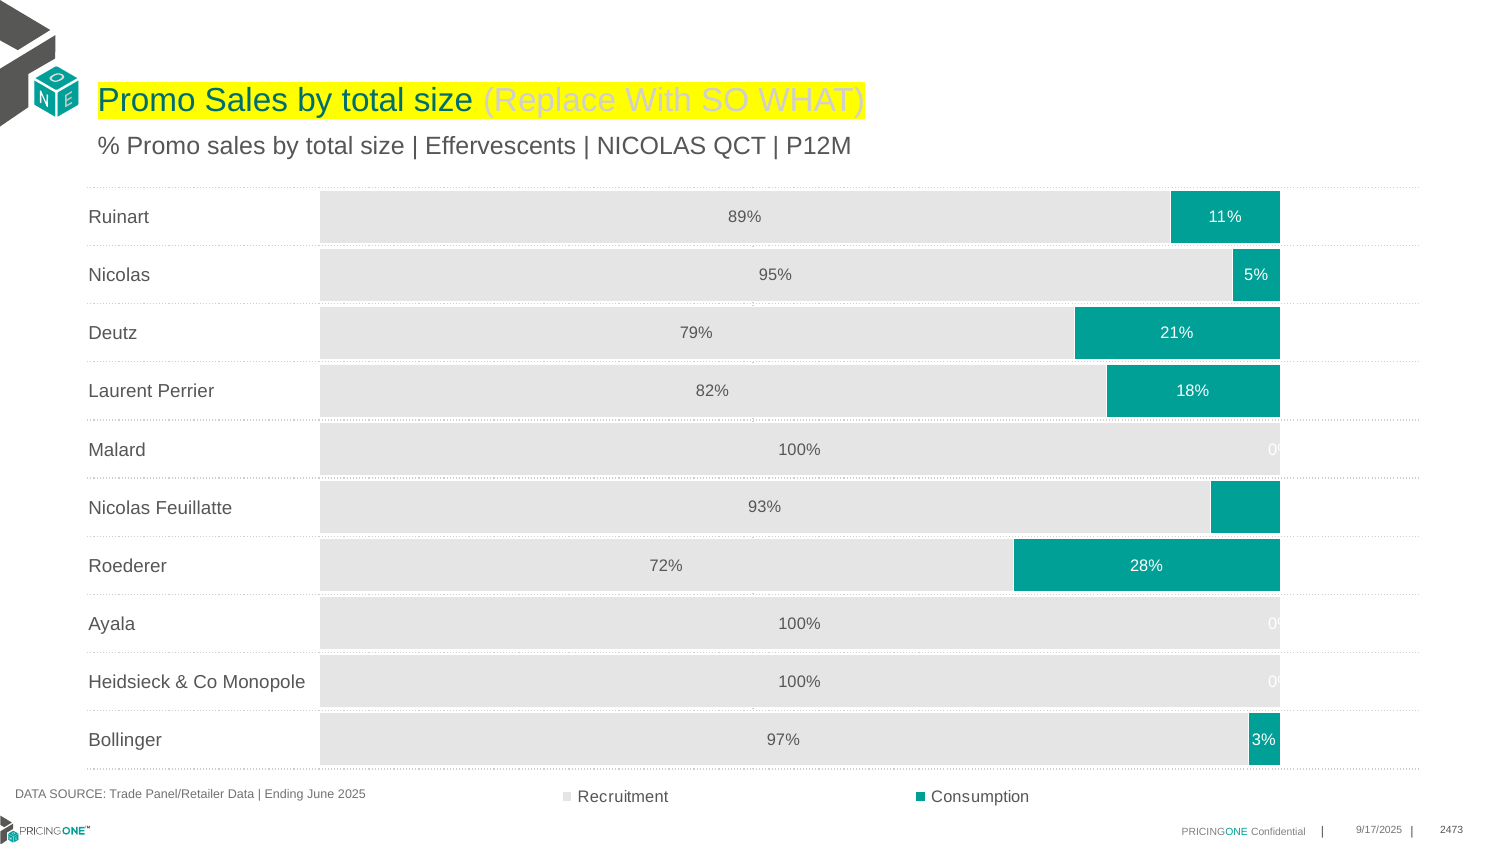

# Promo Sales by total size (Replace With SO WHAT)

% Promo sales by total size | Effervescents | NICOLAS QCT | P12M

### Chart

| Category | Recruitment | Consumption |
|---|---|---|
| Ruinart | 0.8856635354824738 | 0.11433646451752622 |
| Nicolas | 0.9501710199004975 | 0.04982898009950254 |
| Deutz | 0.7852883440127412 | 0.21471165598725883 |
| Laurent Perrier | 0.8186291973646084 | 0.18137080263539163 |
| Malard | 1.0 | 0.0 |
| Nicolas Feuillatte | 0.9273768260493412 | 0.07262317395065876 |
| Roederer | 0.7221126405909014 | 0.2778873594090986 |
| Ayala | 1.0 | 0.0 |
| Heidsieck & Co Monopole | 1.0 | 0.0 |
| Bollinger | 0.966353762438485 | 0.03364623756151497 |
| Ruinart |  |
| --- | --- |
| Nicolas |  |
| Deutz |  |
| Laurent Perrier |  |
| Malard |  |
| Nicolas Feuillatte | 4 |
| Roederer |  |
| Ayala |  |
| Heidsieck & Co Monopole |  |
| Bollinger |  |
DATA SOURCE: Trade Panel/Retailer Data | Ending June 2025

9/17/2025
2473